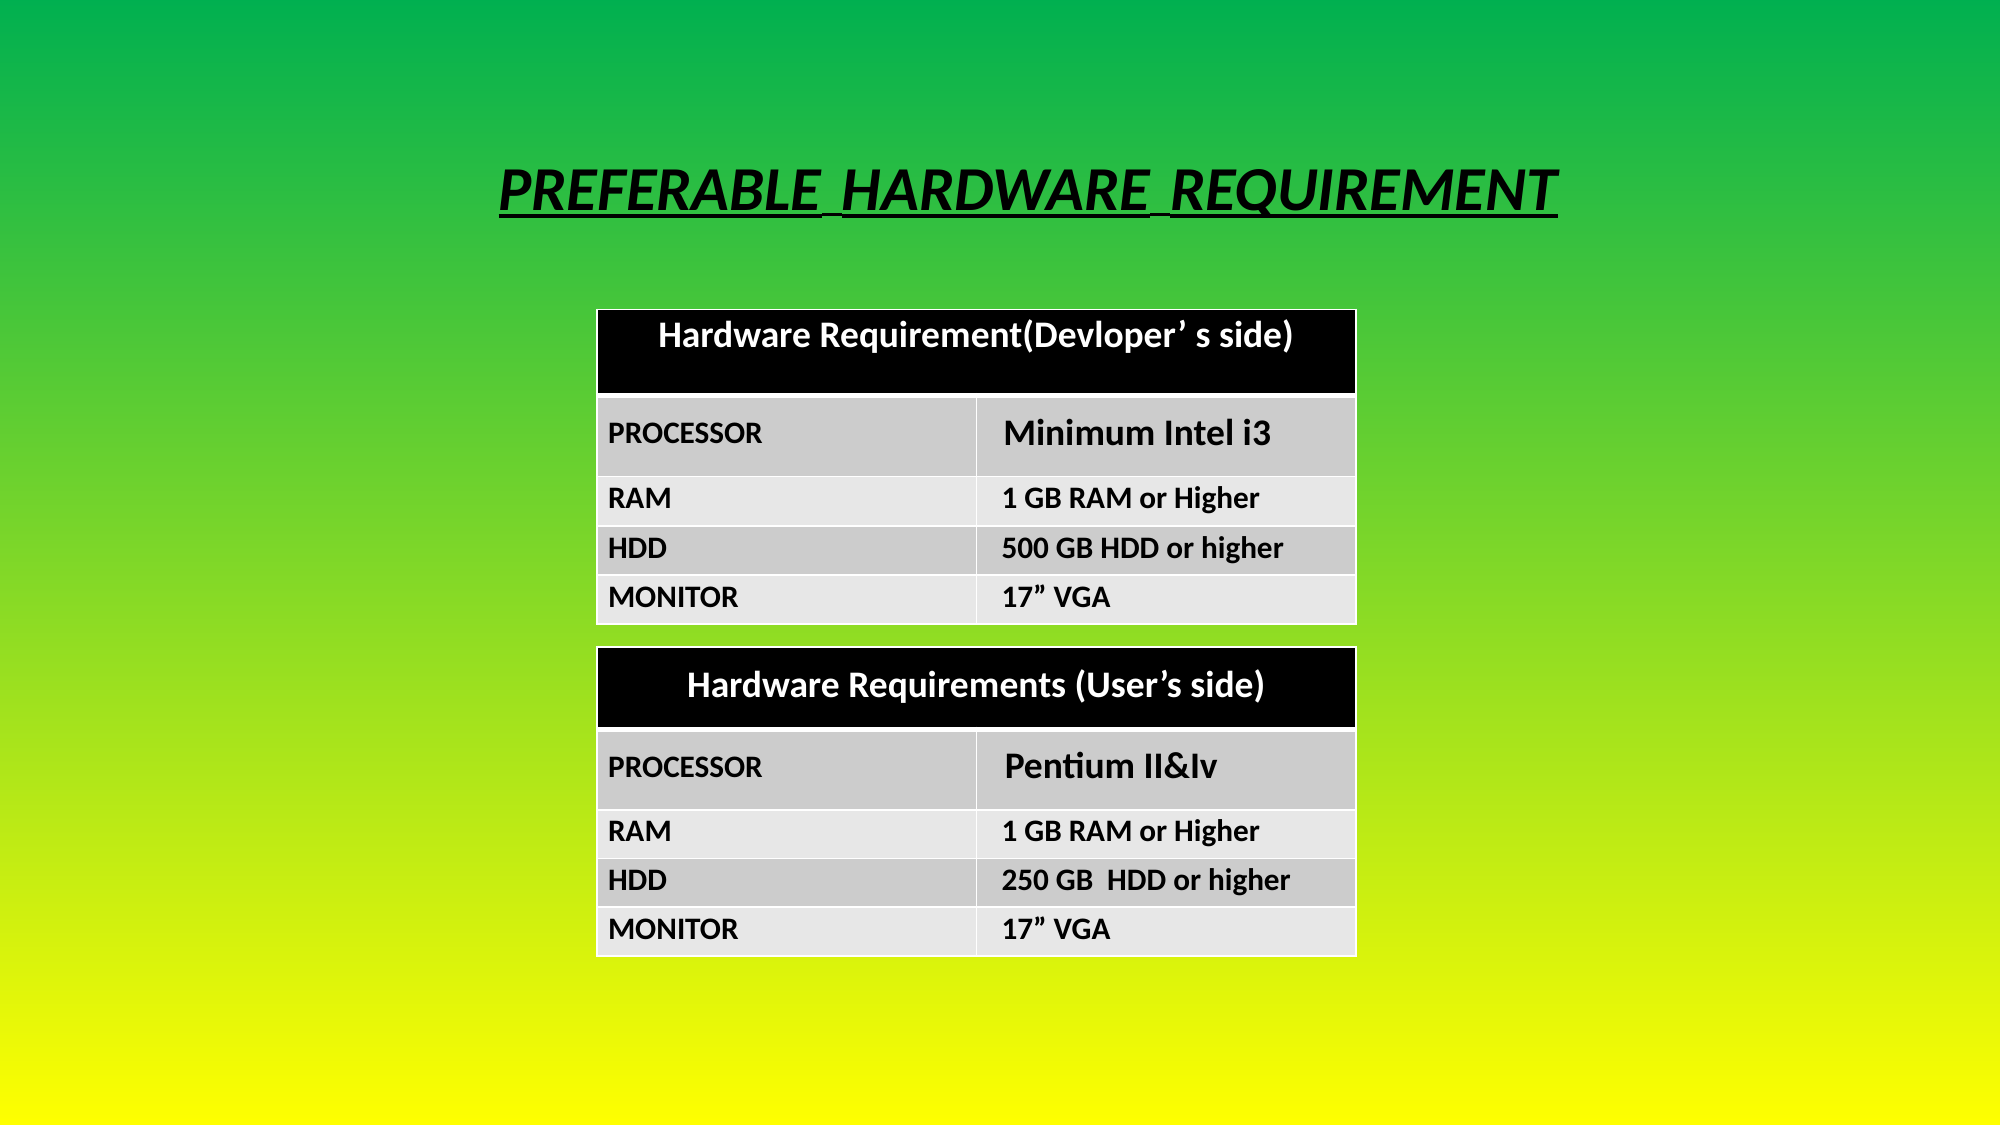

PREFERABLE  HARDWARE  REQUIREMENT
| Hardware Requirement(Devloper’ s side) |  |
| --- | --- |
| PROCESSOR | Minimum Intel i3 |
| RAM | 1 GB RAM or Higher |
| HDD | 500 GB HDD or higher |
| MONITOR | 17” VGA |
| Hardware Requirements (User’s side) |  |
| --- | --- |
| PROCESSOR | Pentium II&Iv |
| RAM | 1 GB RAM or Higher |
| HDD | 250 GB HDD or higher |
| MONITOR | 17” VGA |